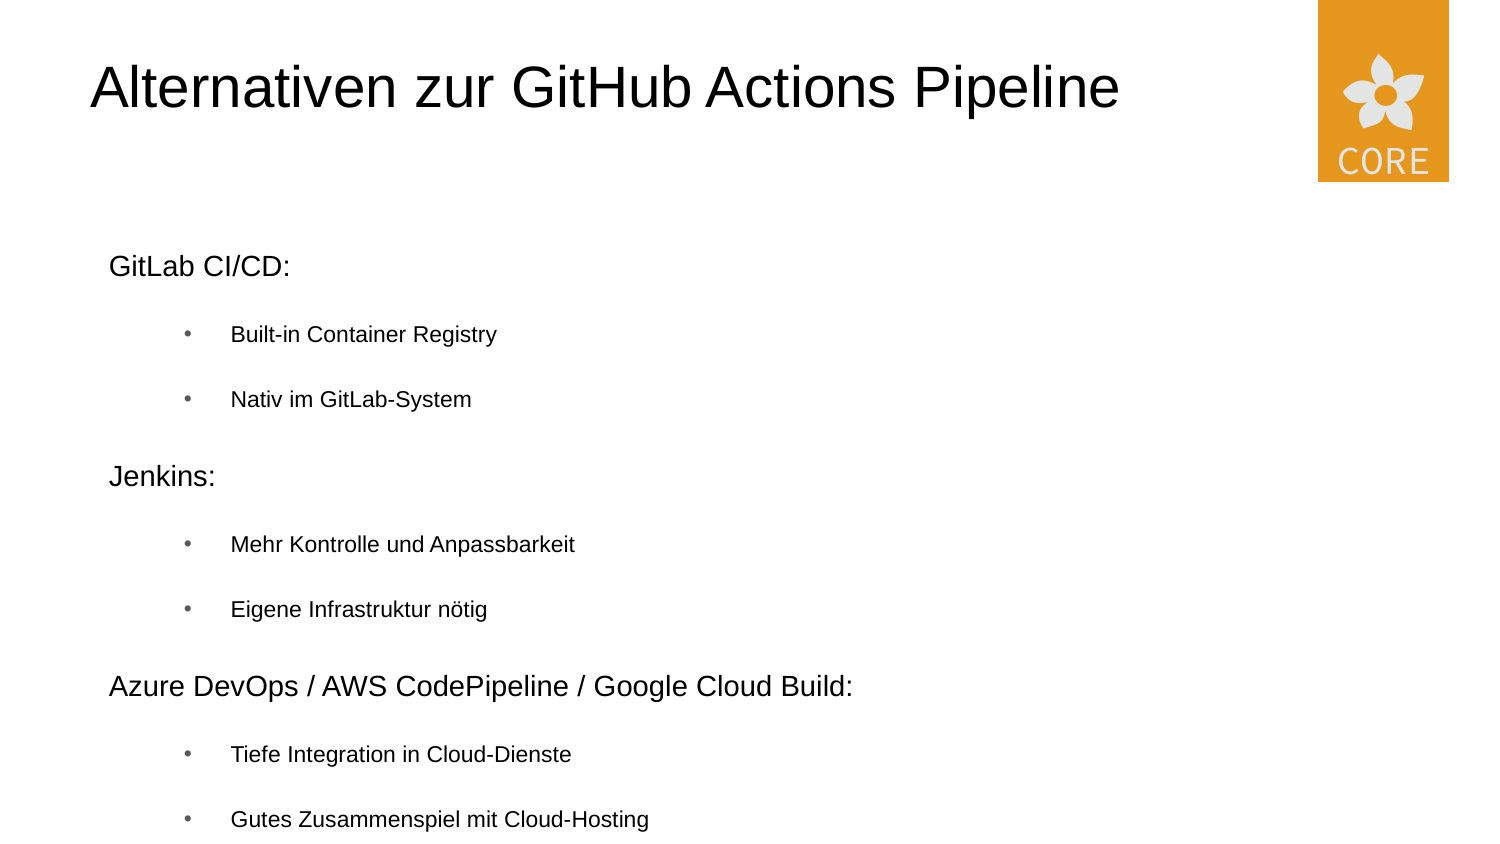

# Alternativen zur GitHub Actions Pipeline
GitLab CI/CD:
Built-in Container Registry
Nativ im GitLab-System
Jenkins:
Mehr Kontrolle und Anpassbarkeit
Eigene Infrastruktur nötig
Azure DevOps / AWS CodePipeline / Google Cloud Build:
Tiefe Integration in Cloud-Dienste
Gutes Zusammenspiel mit Cloud-Hosting